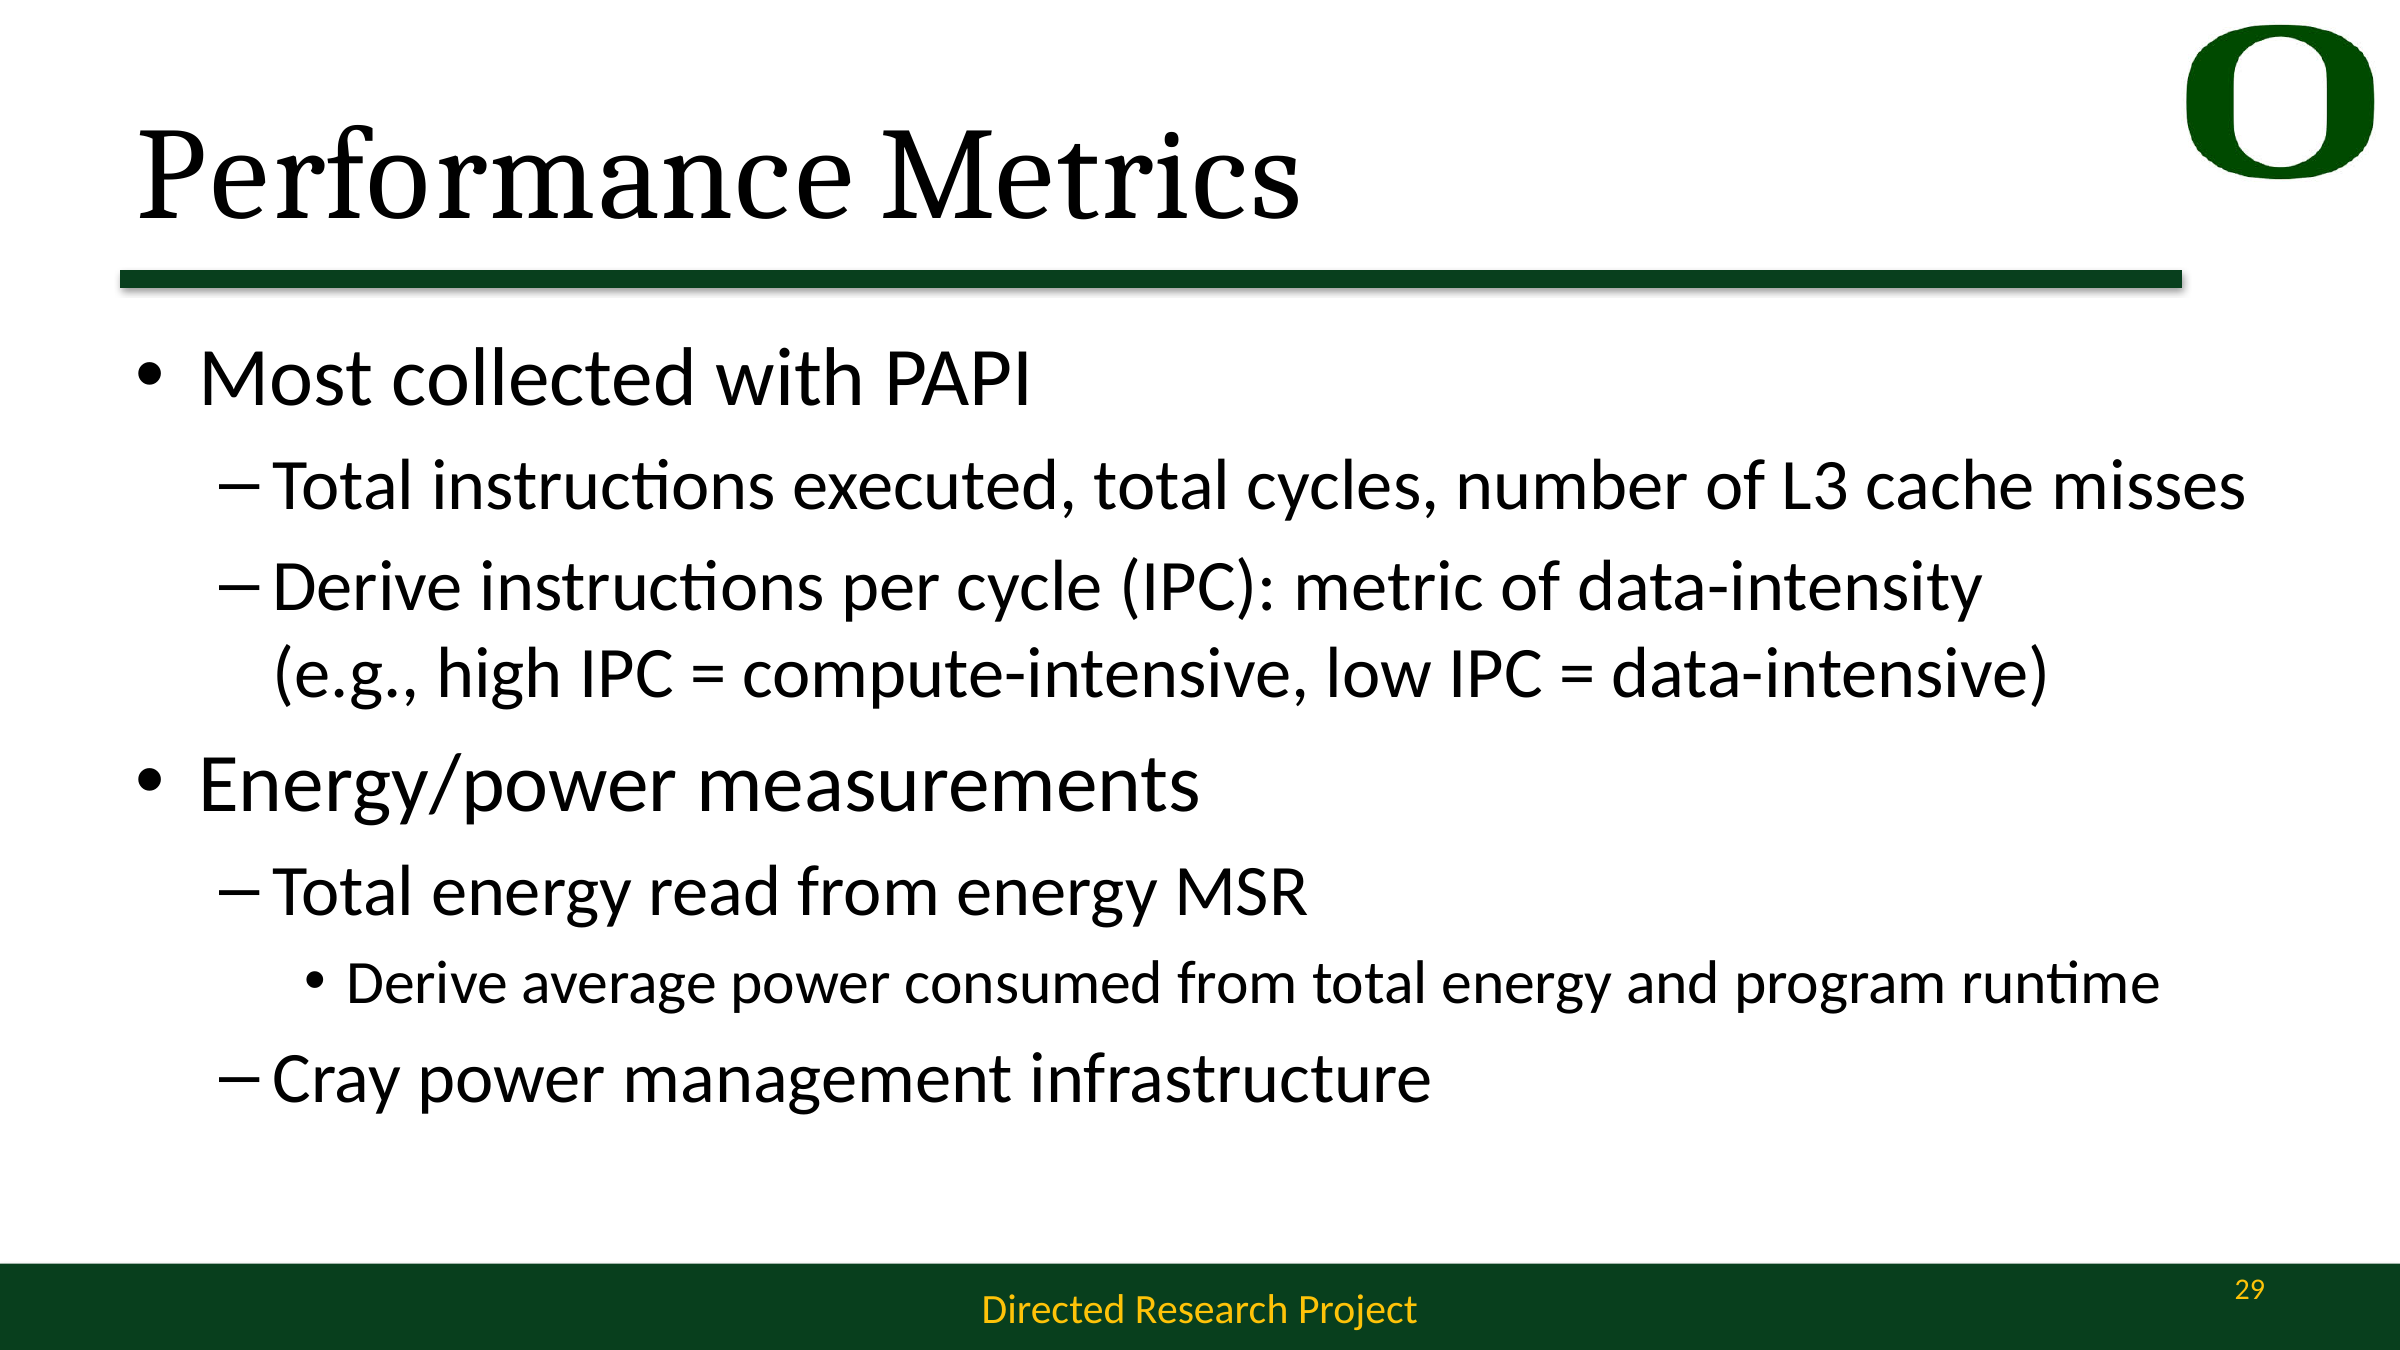

# Performance Metrics
Most collected with PAPI
Total instructions executed, total cycles, number of L3 cache misses
Derive instructions per cycle (IPC): metric of data-intensity           (e.g., high IPC = compute-intensive, low IPC = data-intensive)
Energy/power measurements
Total energy read from energy MSR
Derive average power consumed from total energy and program runtime
Cray power management infrastructure
29